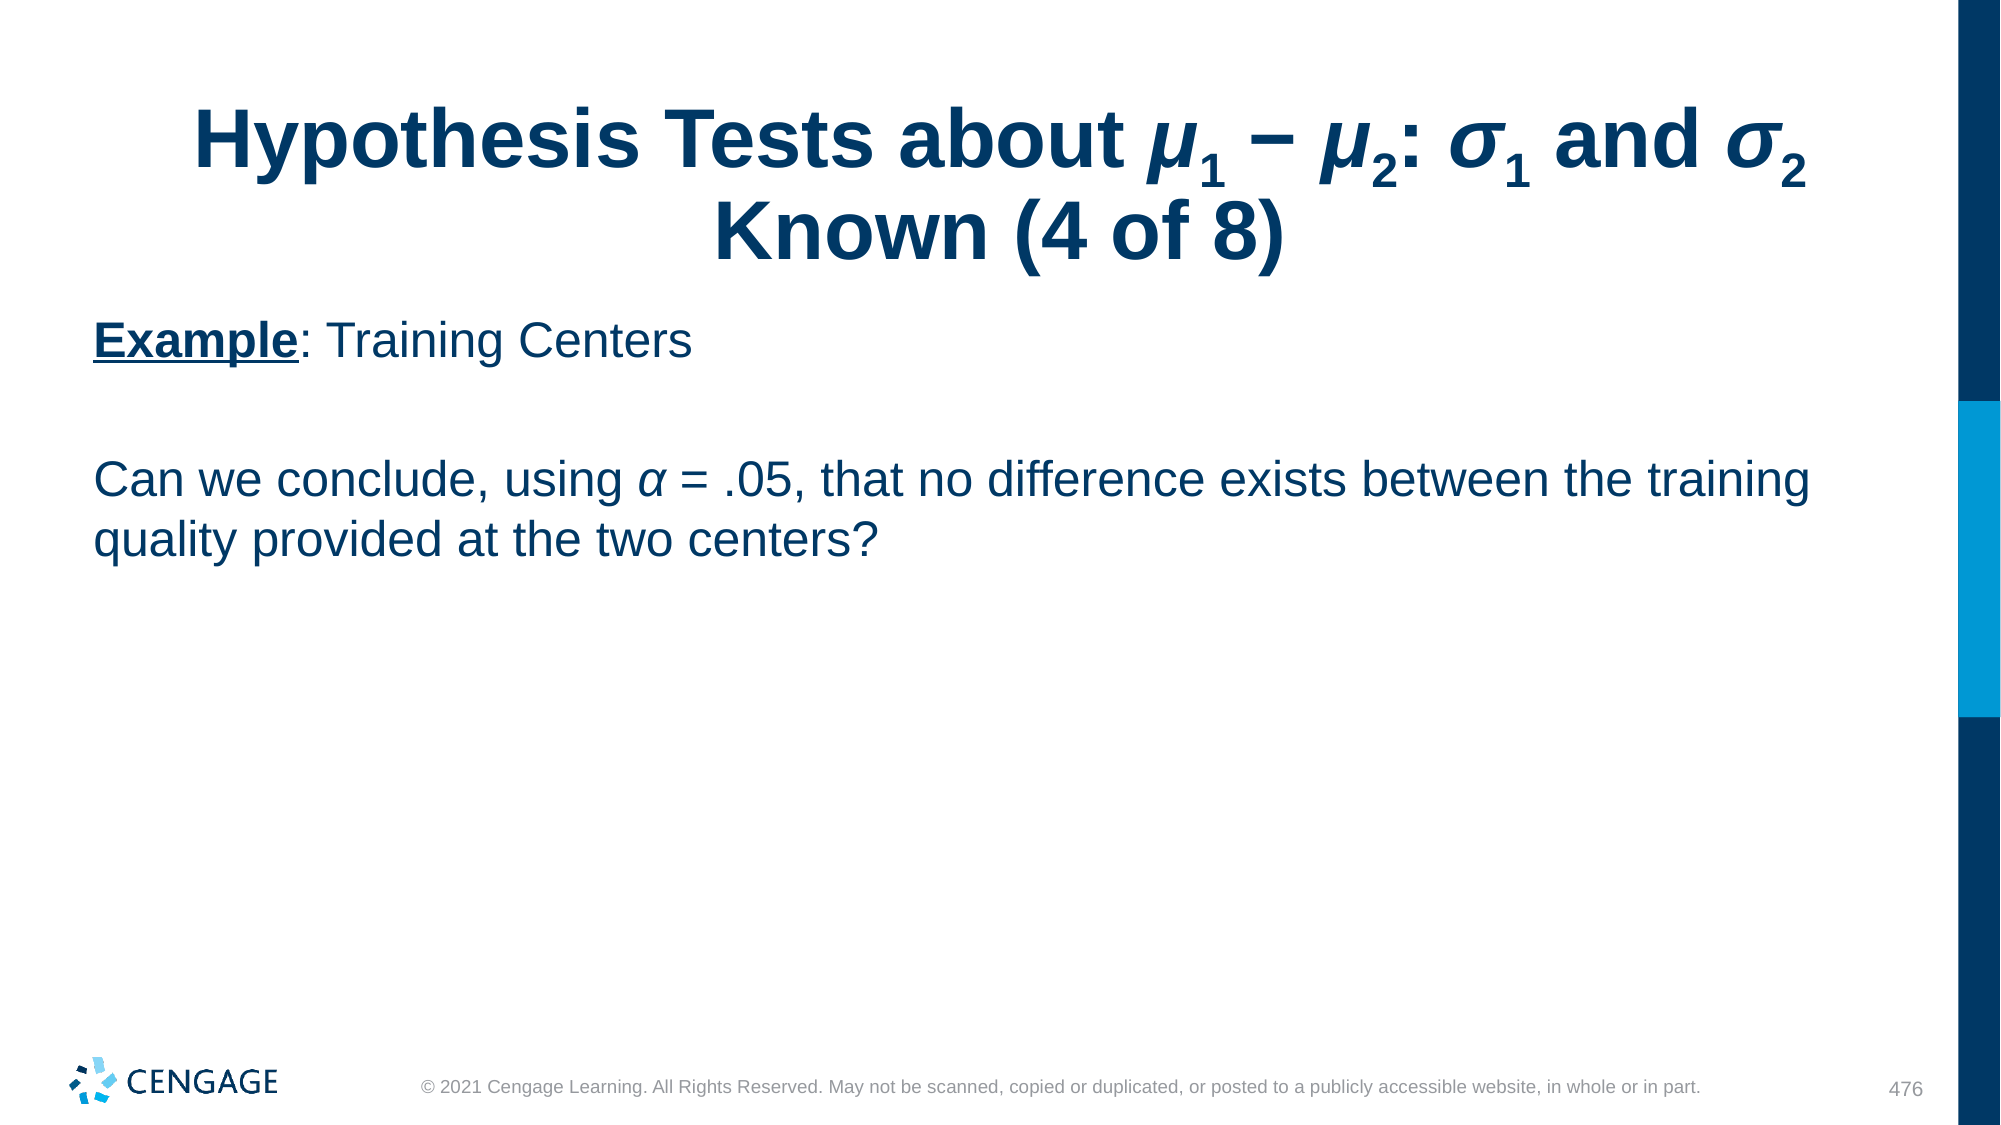

# Hypothesis Tests about μ1 − μ2: σ1 and σ2 Known (4 of 8)
Example: Training Centers
Can we conclude, using α = .05, that no difference exists between the training quality provided at the two centers?